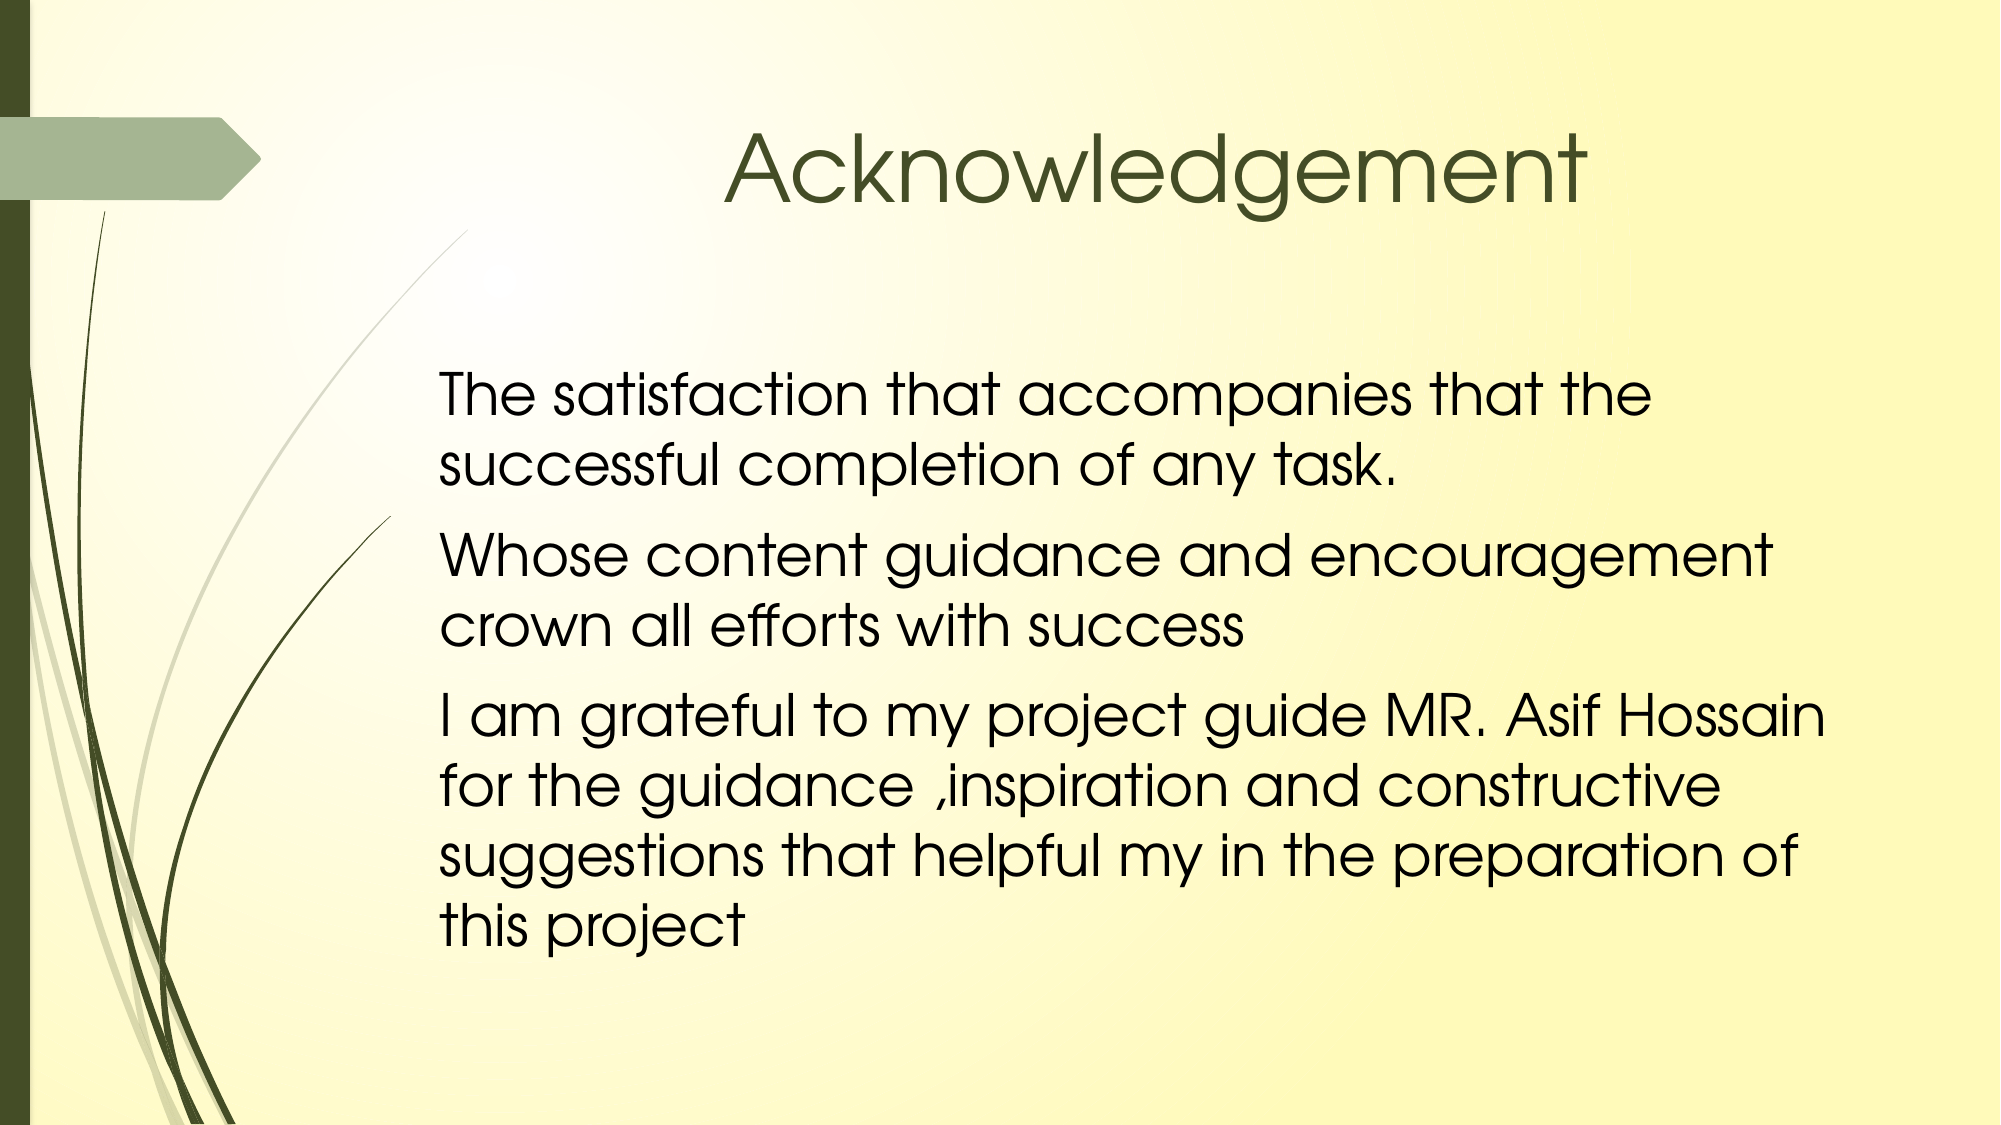

# Acknowledgement
The satisfaction that accompanies that the successful completion of any task.
Whose content guidance and encouragement crown all efforts with success
I am grateful to my project guide MR. Asif Hossain for the guidance ,inspiration and constructive suggestions that helpful my in the preparation of this project